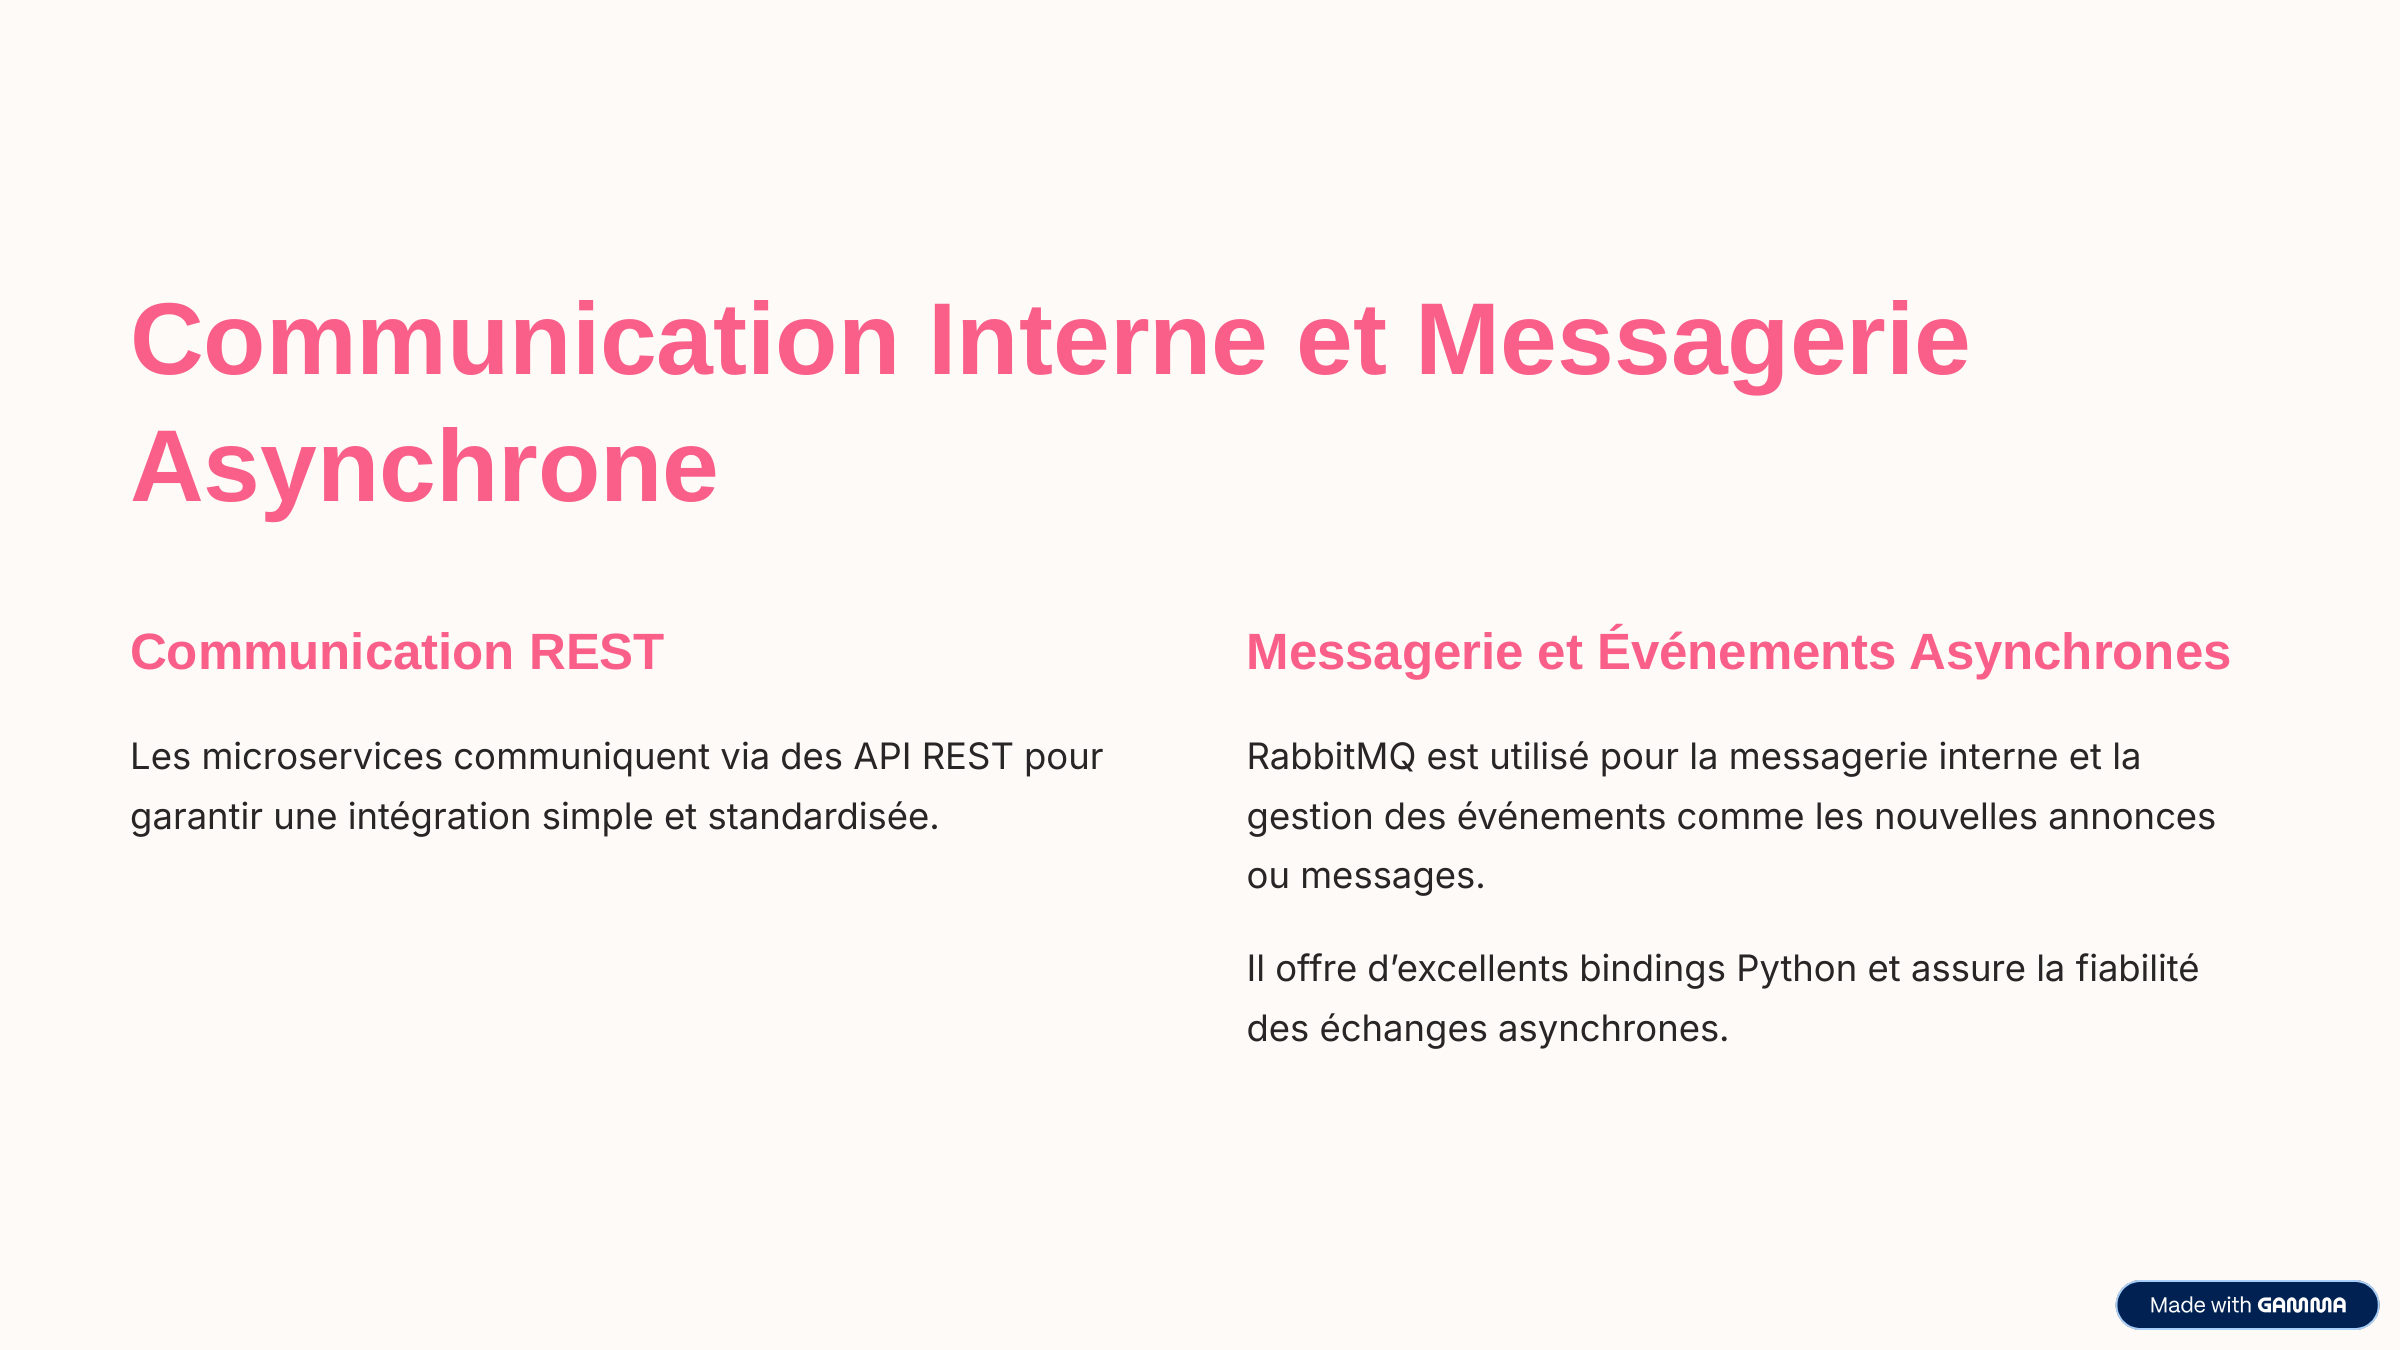

Communication Interne et Messagerie Asynchrone
Communication REST
Messagerie et Événements Asynchrones
Les microservices communiquent via des API REST pour garantir une intégration simple et standardisée.
RabbitMQ est utilisé pour la messagerie interne et la gestion des événements comme les nouvelles annonces ou messages.
Il offre d’excellents bindings Python et assure la fiabilité des échanges asynchrones.